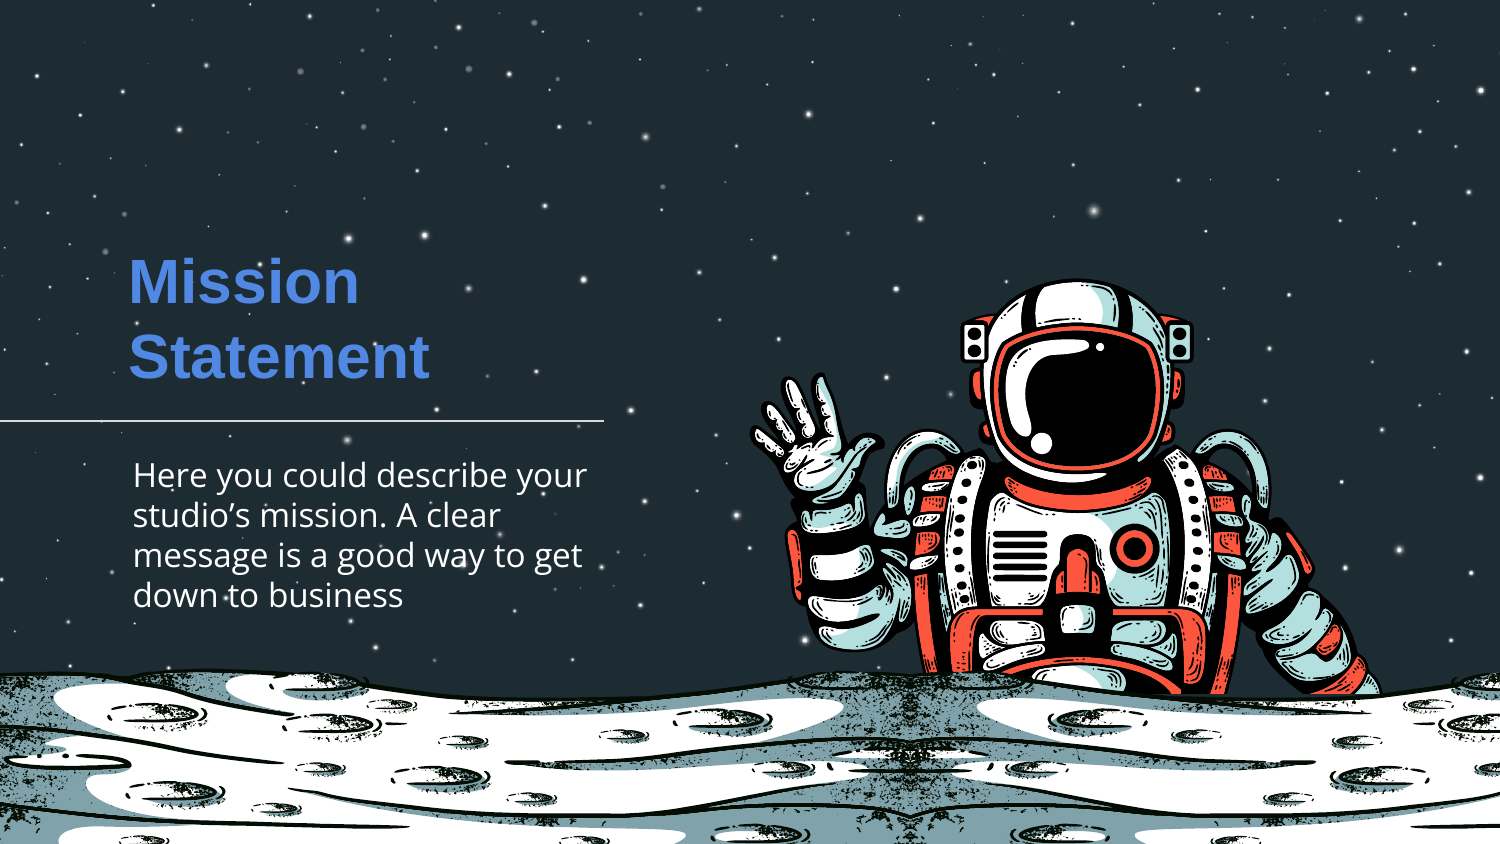

# Mission Statement

Here you could describe your studio’s mission. A clear message is a good way to get down to business